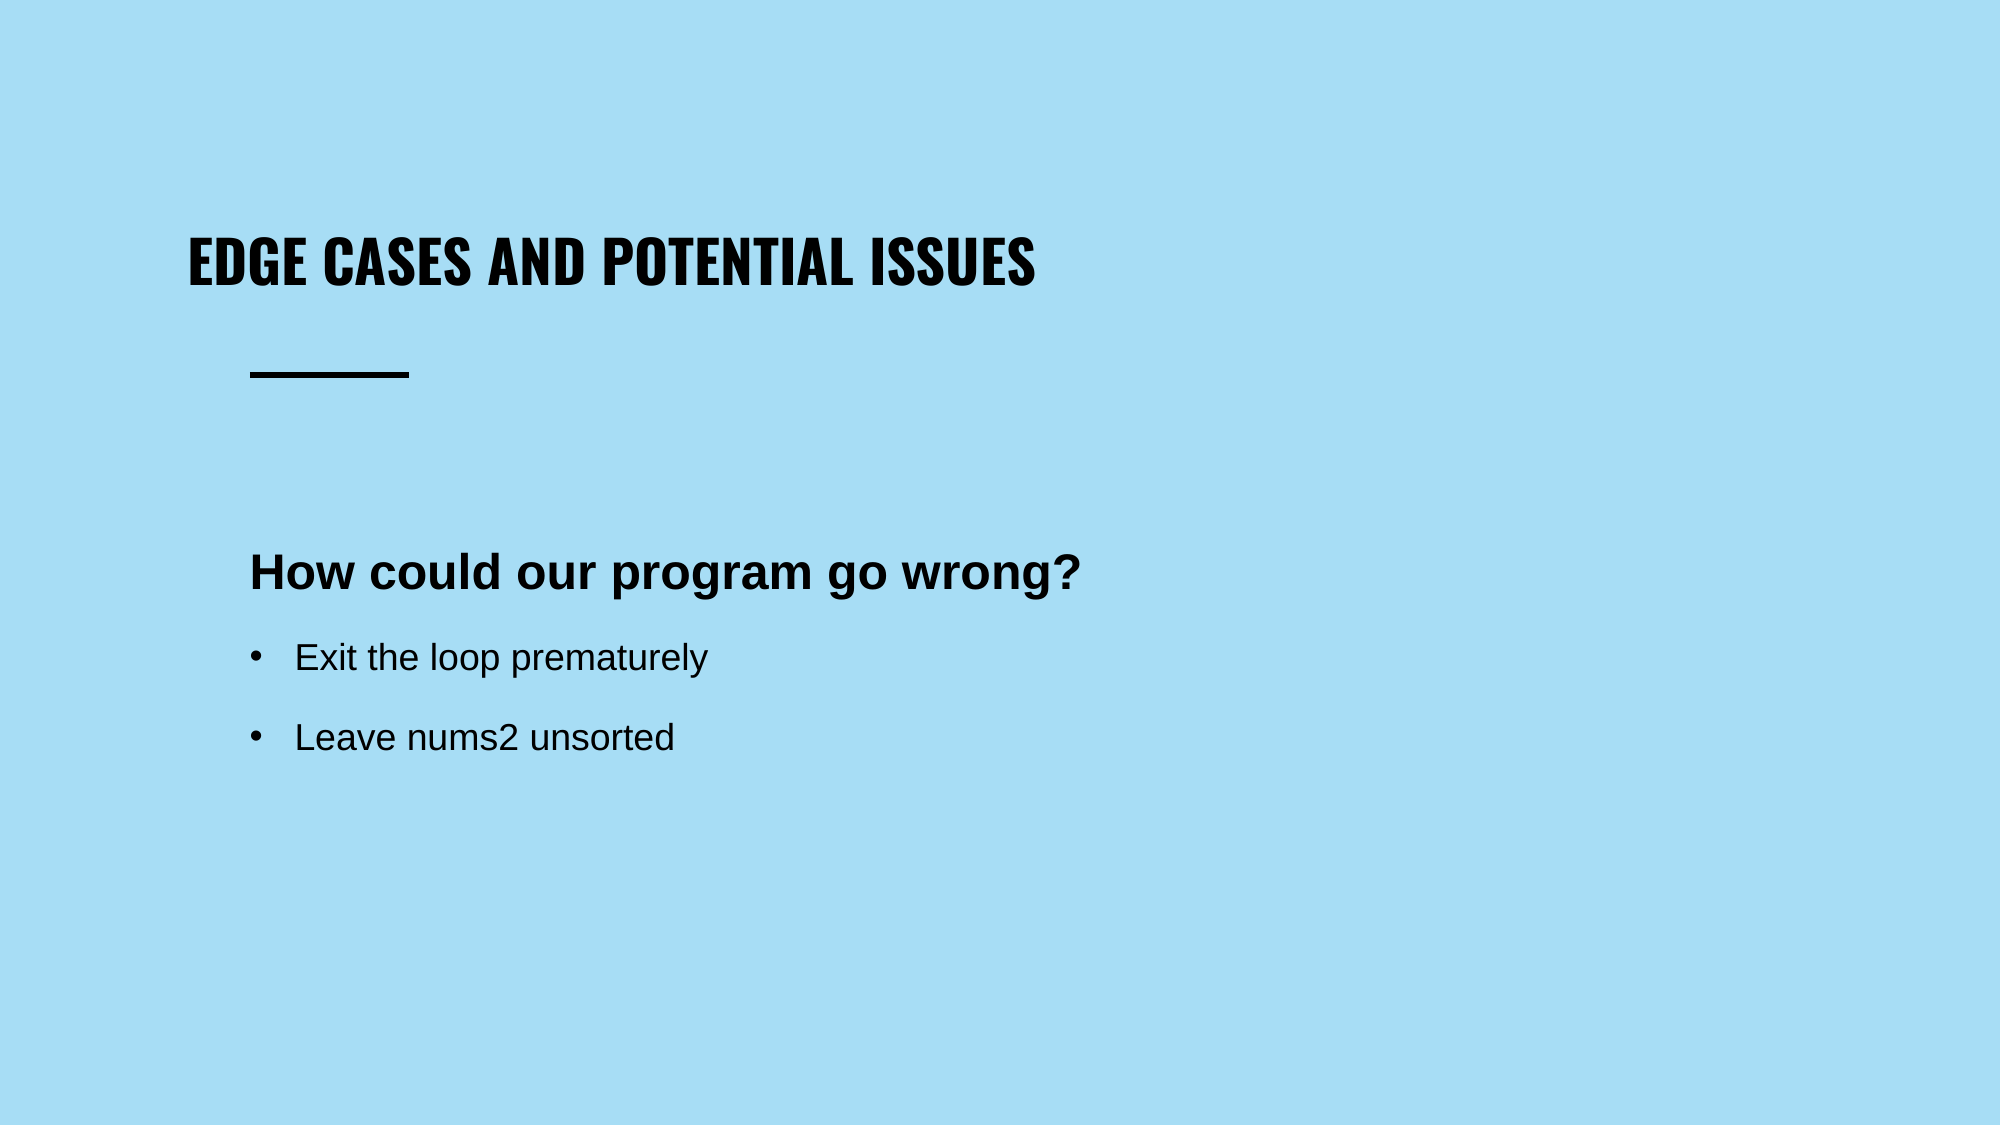

# EDGE CASES AND POTENTIAL ISSUES

How could our program go wrong?
Exit the loop prematurely
Leave nums2 unsorted